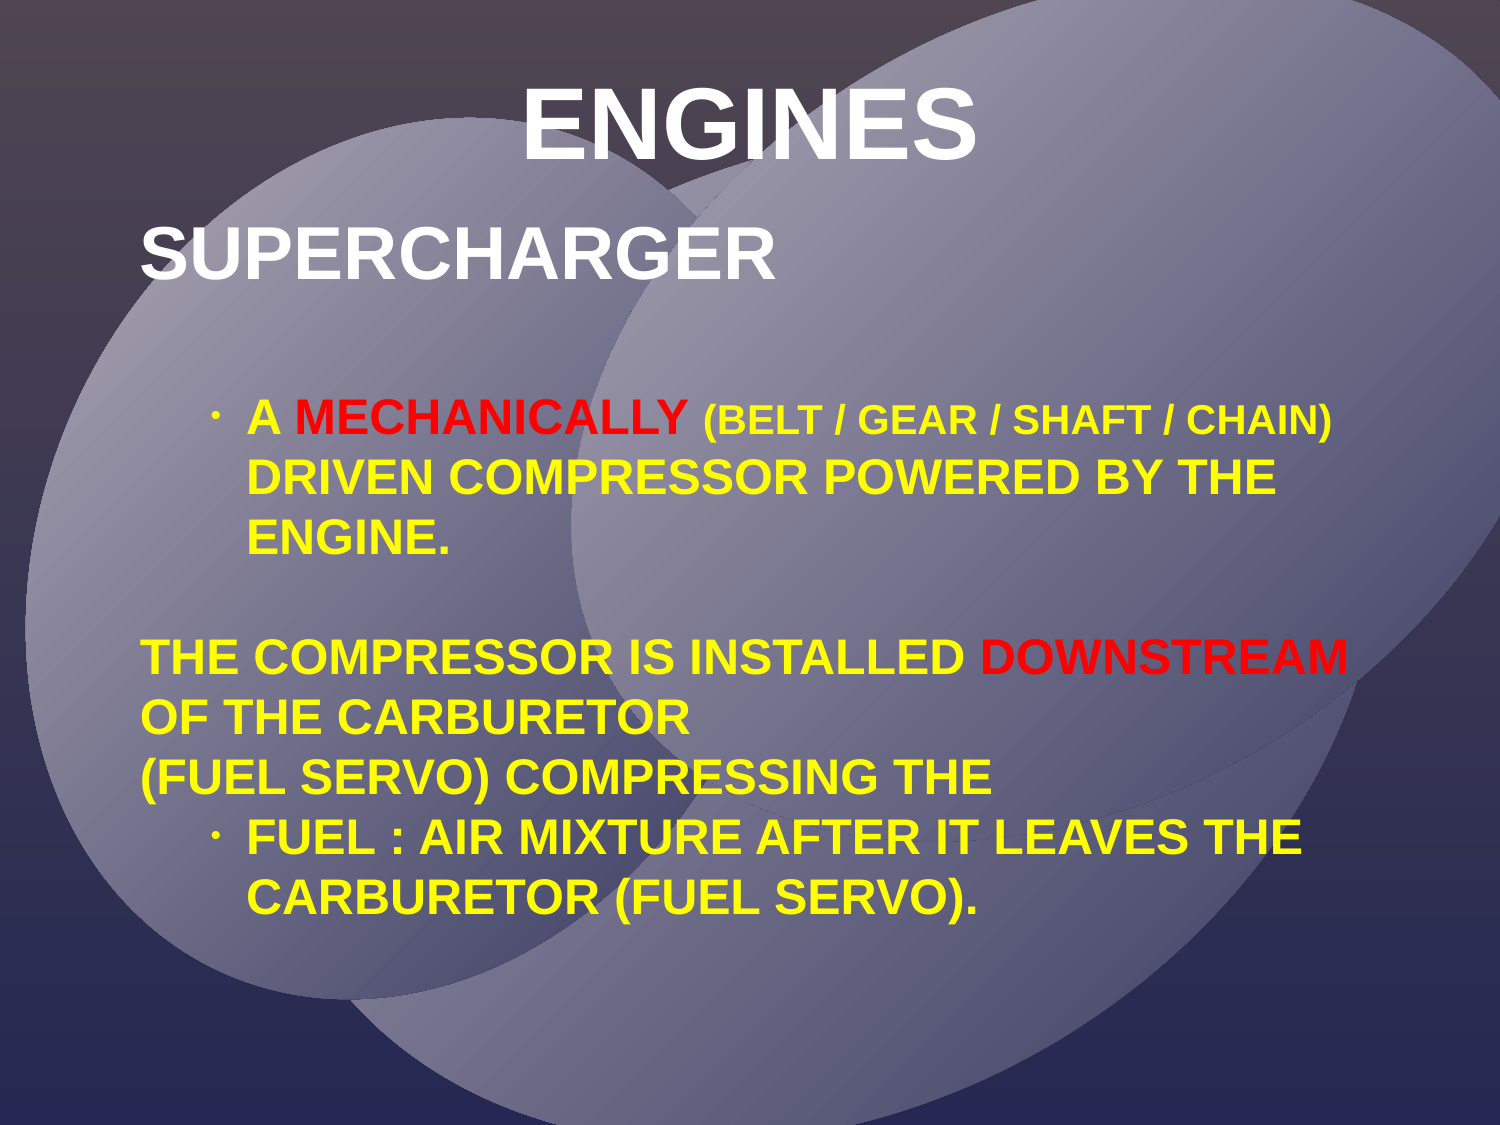

ENGINES
SUPERCHARGER

A MECHANICALLY (BELT / GEAR / SHAFT / CHAIN) DRIVEN COMPRESSOR POWERED BY THE ENGINE.

THE COMPRESSOR IS INSTALLED DOWNSTREAM OF THE CARBURETOR
(FUEL SERVO) COMPRESSING THE
FUEL : AIR MIXTURE AFTER IT LEAVES THE CARBURETOR (FUEL SERVO).